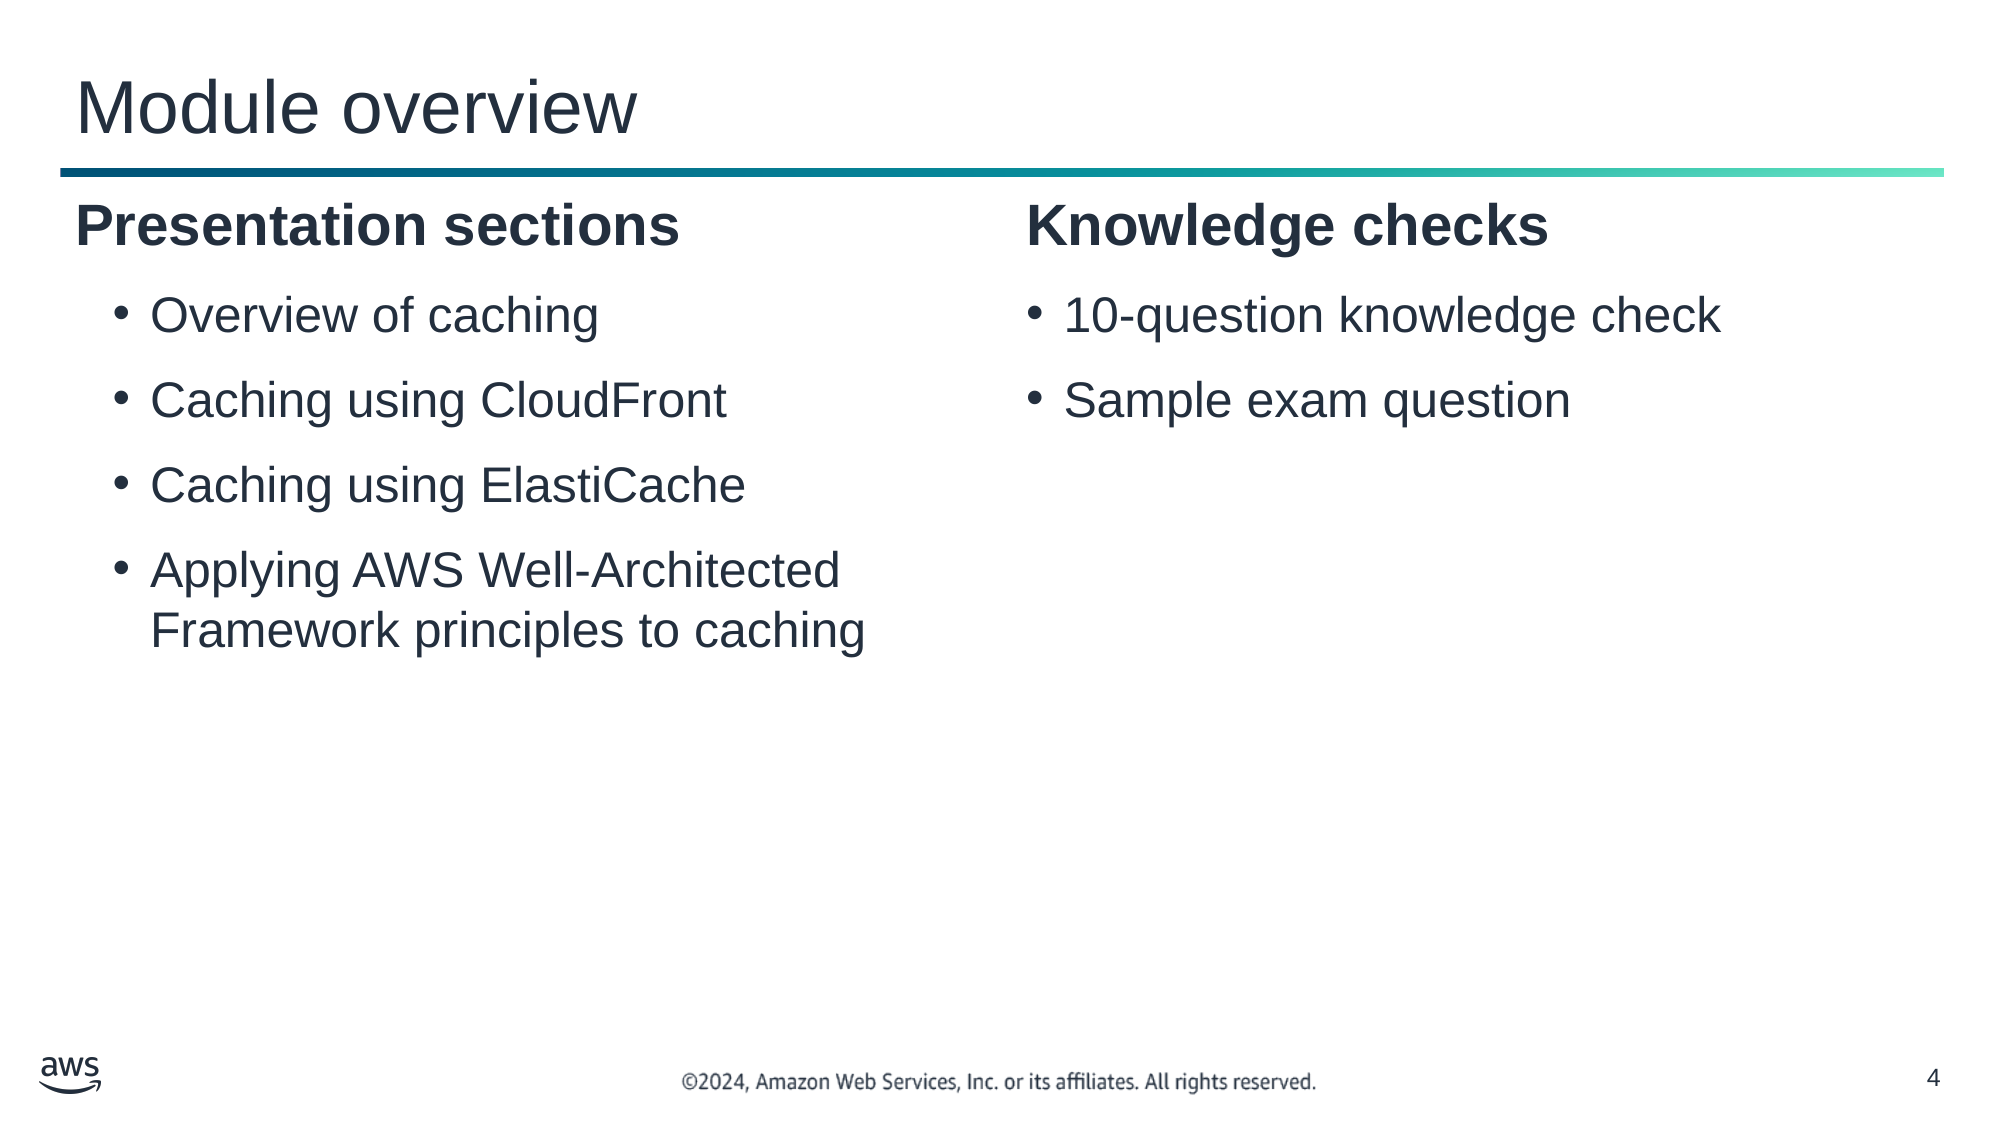

# Module overview
Presentation sections
Overview of caching
Caching using CloudFront
Caching using ElastiCache
Applying AWS Well-Architected Framework principles to caching
Knowledge checks
10-question knowledge check
Sample exam question
4